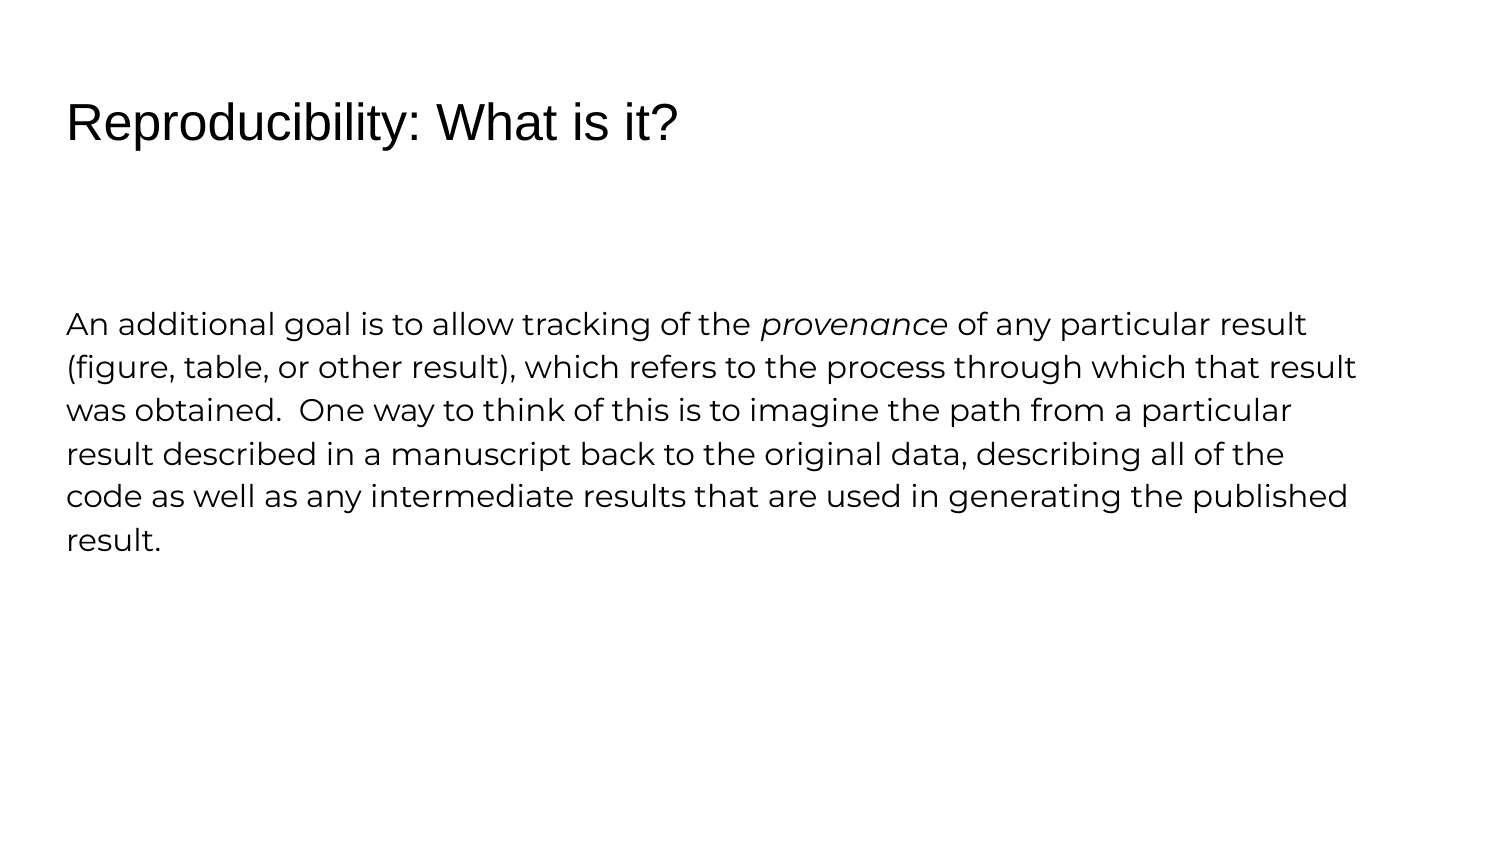

# Reproducibility: What is it?

An additional goal is to allow tracking of the provenance of any particular result (figure, table, or other result), which refers to the process through which that result was obtained.  One way to think of this is to imagine the path from a particular result described in a manuscript back to the original data, describing all of the code as well as any intermediate results that are used in generating the published result.